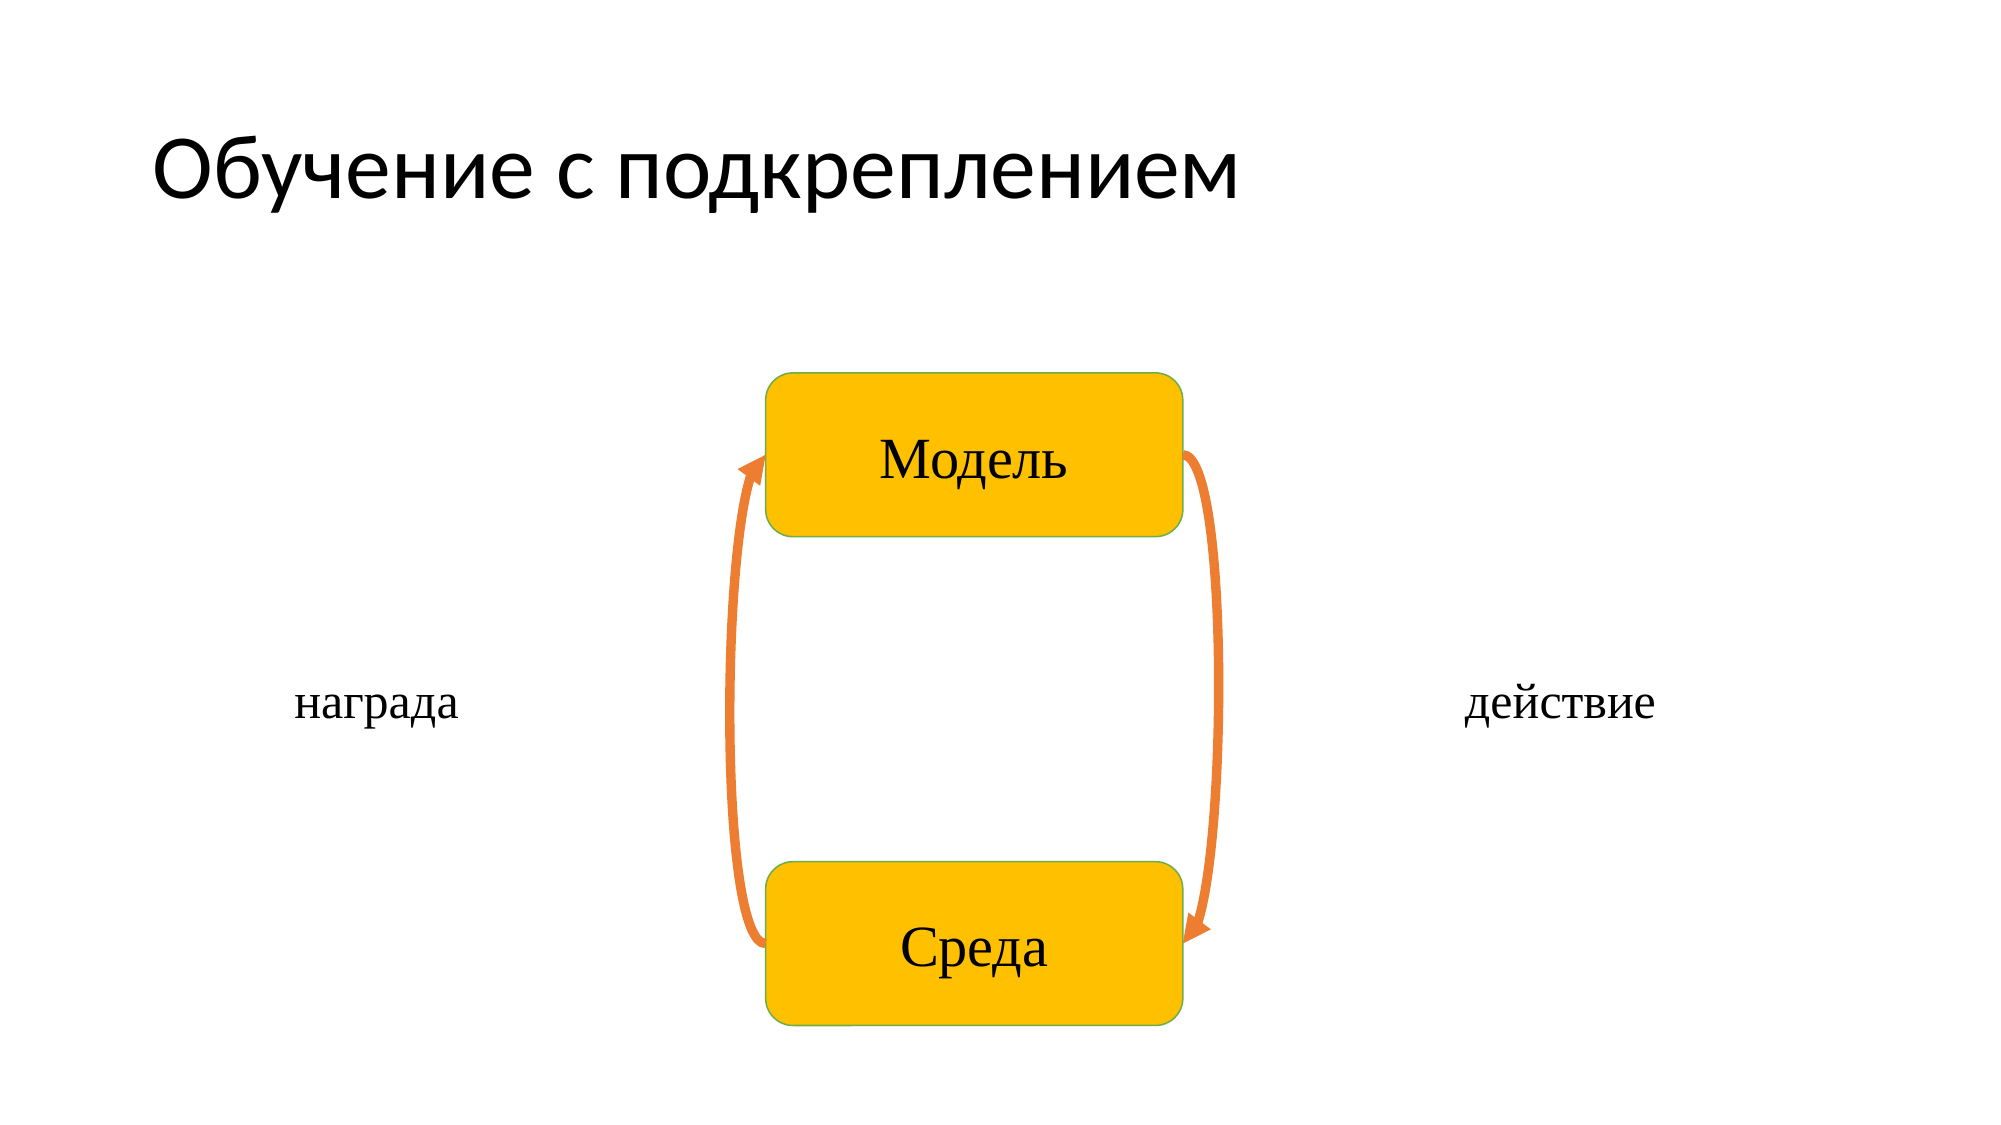

# Обучение с подкреплением
Модель
награда
действие
Среда